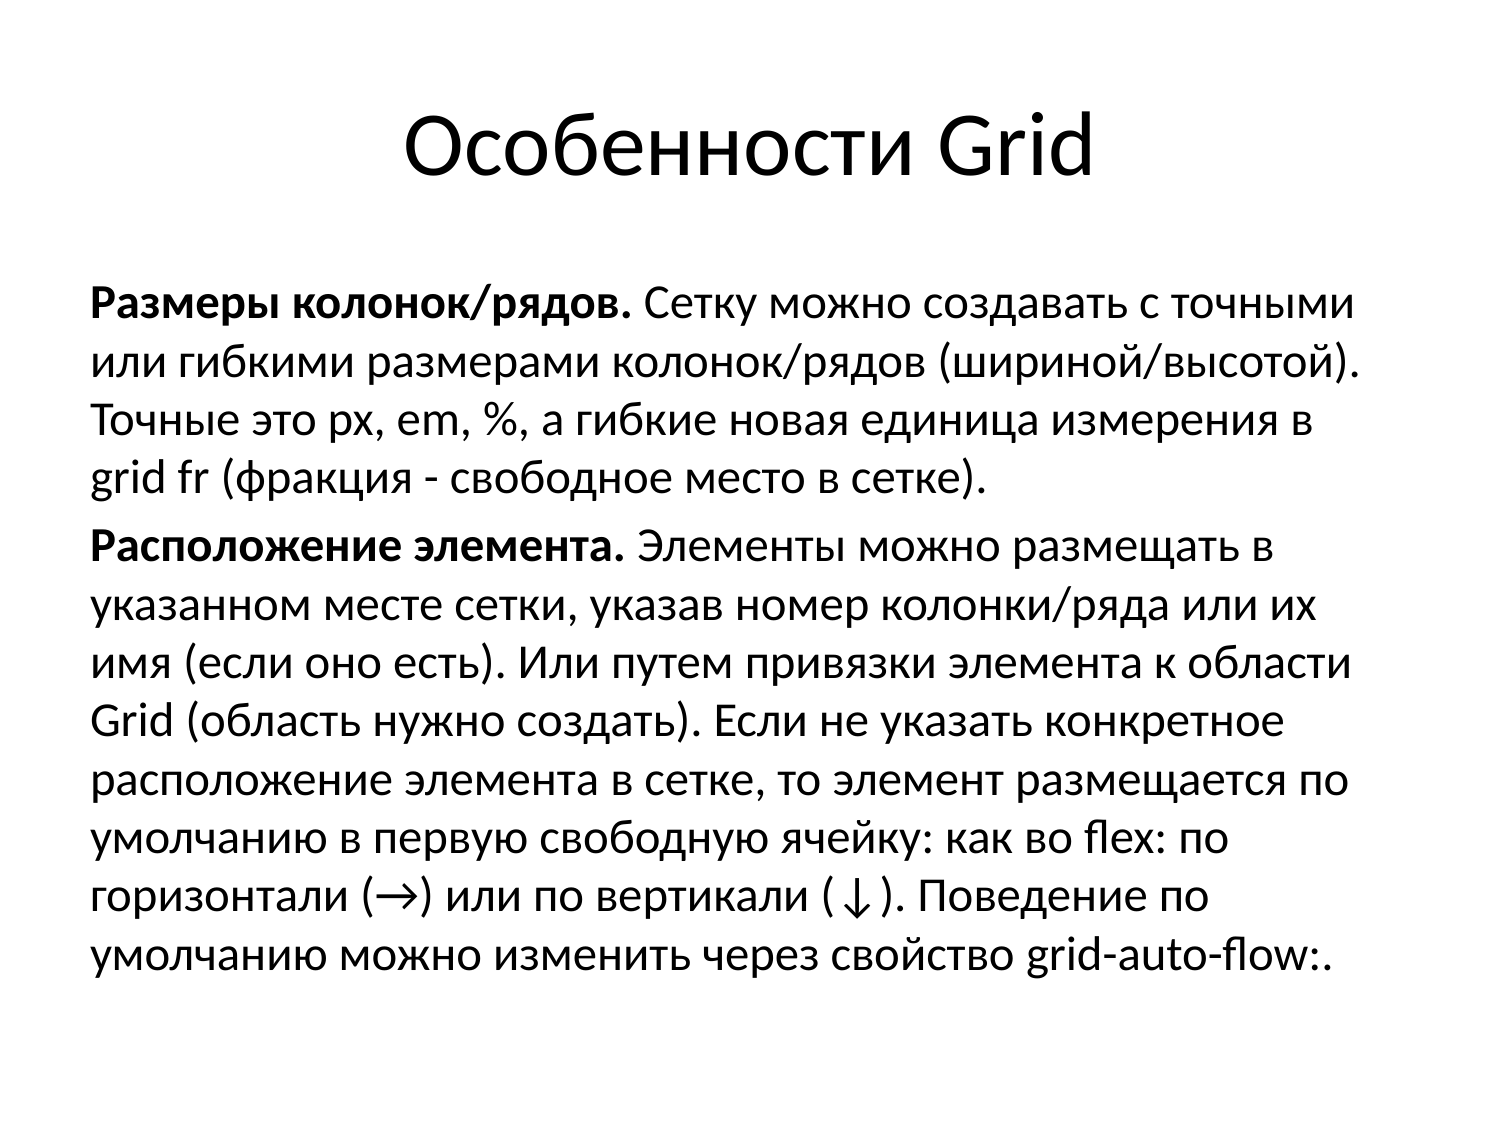

# Особенности Grid
Размеры колонок/рядов. Сетку можно создавать с точными или гибкими размерами колонок/рядов (шириной/высотой). Точные это px, em, %, а гибкие новая единица измерения в grid fr (фракция - свободное место в сетке).
Расположение элемента. Элементы можно размещать в указанном месте сетки, указав номер колонки/ряда или их имя (если оно есть). Или путем привязки элемента к области Grid (область нужно создать). Если не указать конкретное расположение элемента в сетке, то элемент размещается по умолчанию в первую свободную ячейку: как во flex: по горизонтали (→) или по вертикали (↓). Поведение по умолчанию можно изменить через свойство grid-auto-flow:.